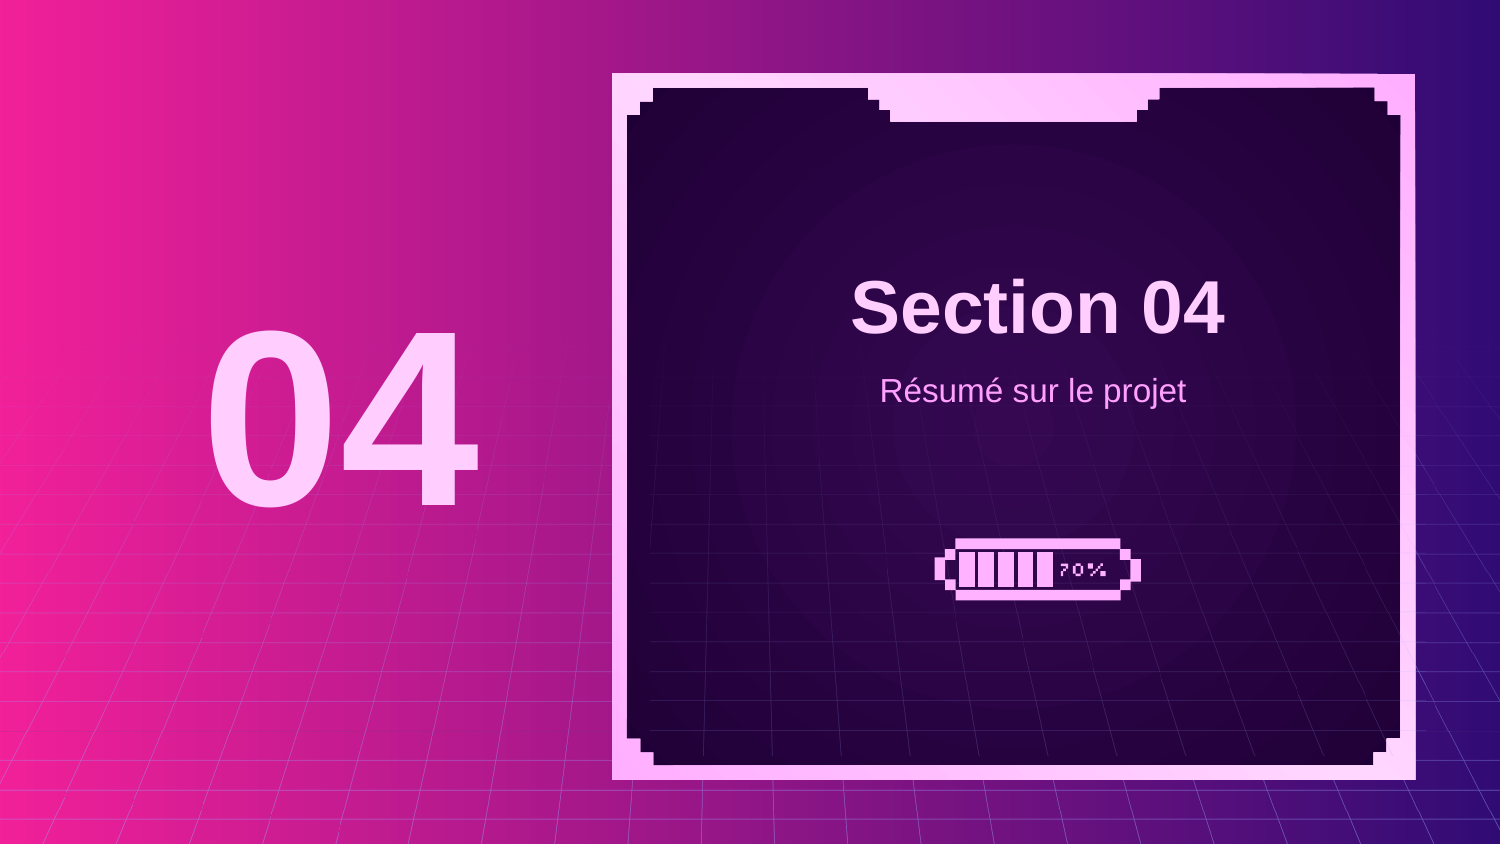

04
# Section 04
Résumé sur le projet